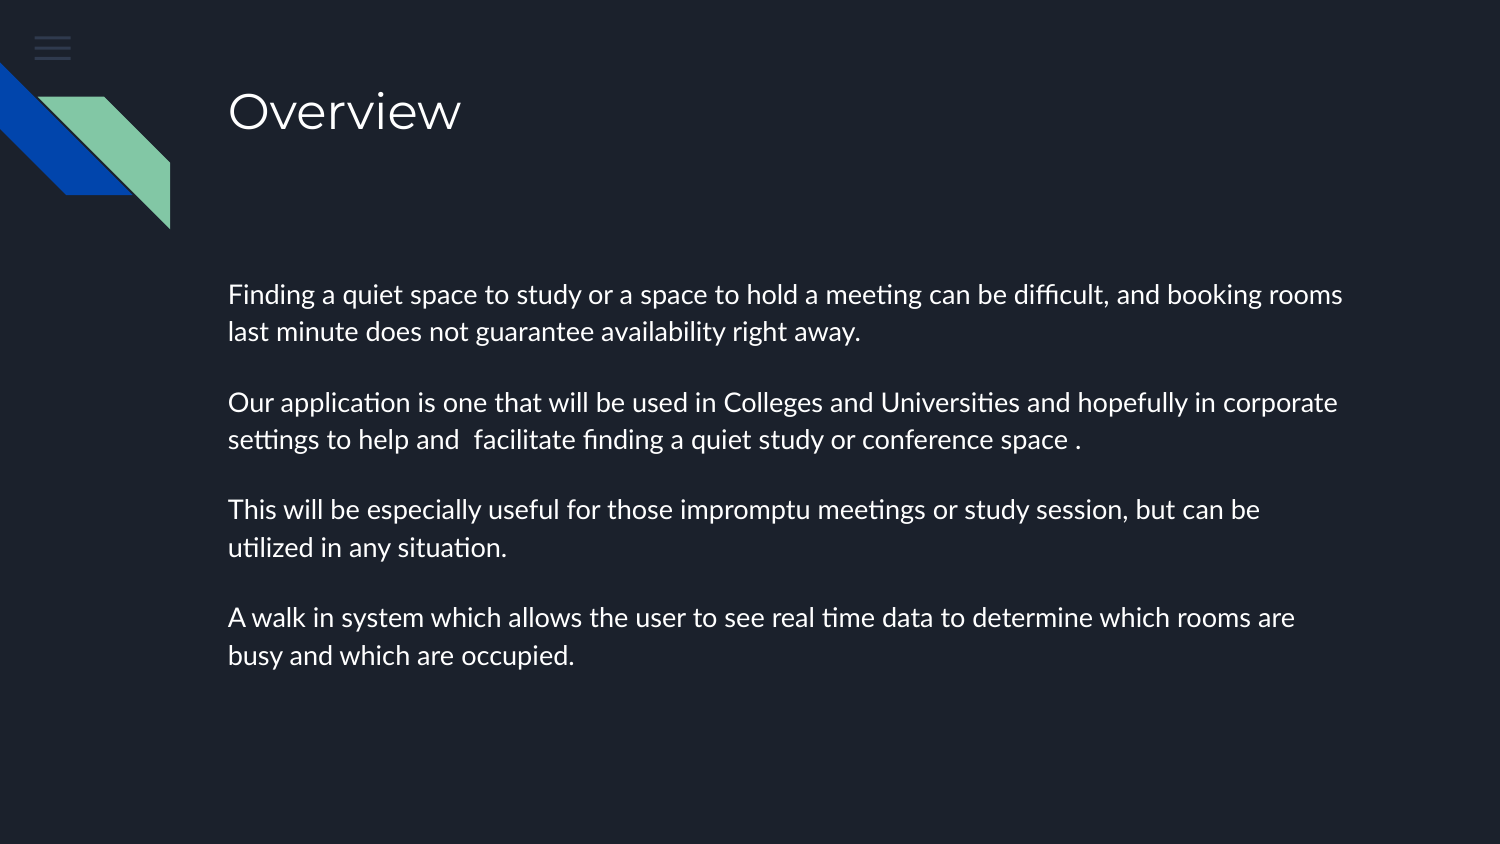

# Overview
Finding a quiet space to study or a space to hold a meeting can be difficult, and booking rooms last minute does not guarantee availability right away.
Our application is one that will be used in Colleges and Universities and hopefully in corporate settings to help and  facilitate finding a quiet study or conference space .
This will be especially useful for those impromptu meetings or study session, but can be utilized in any situation.
A walk in system which allows the user to see real time data to determine which rooms are busy and which are occupied.